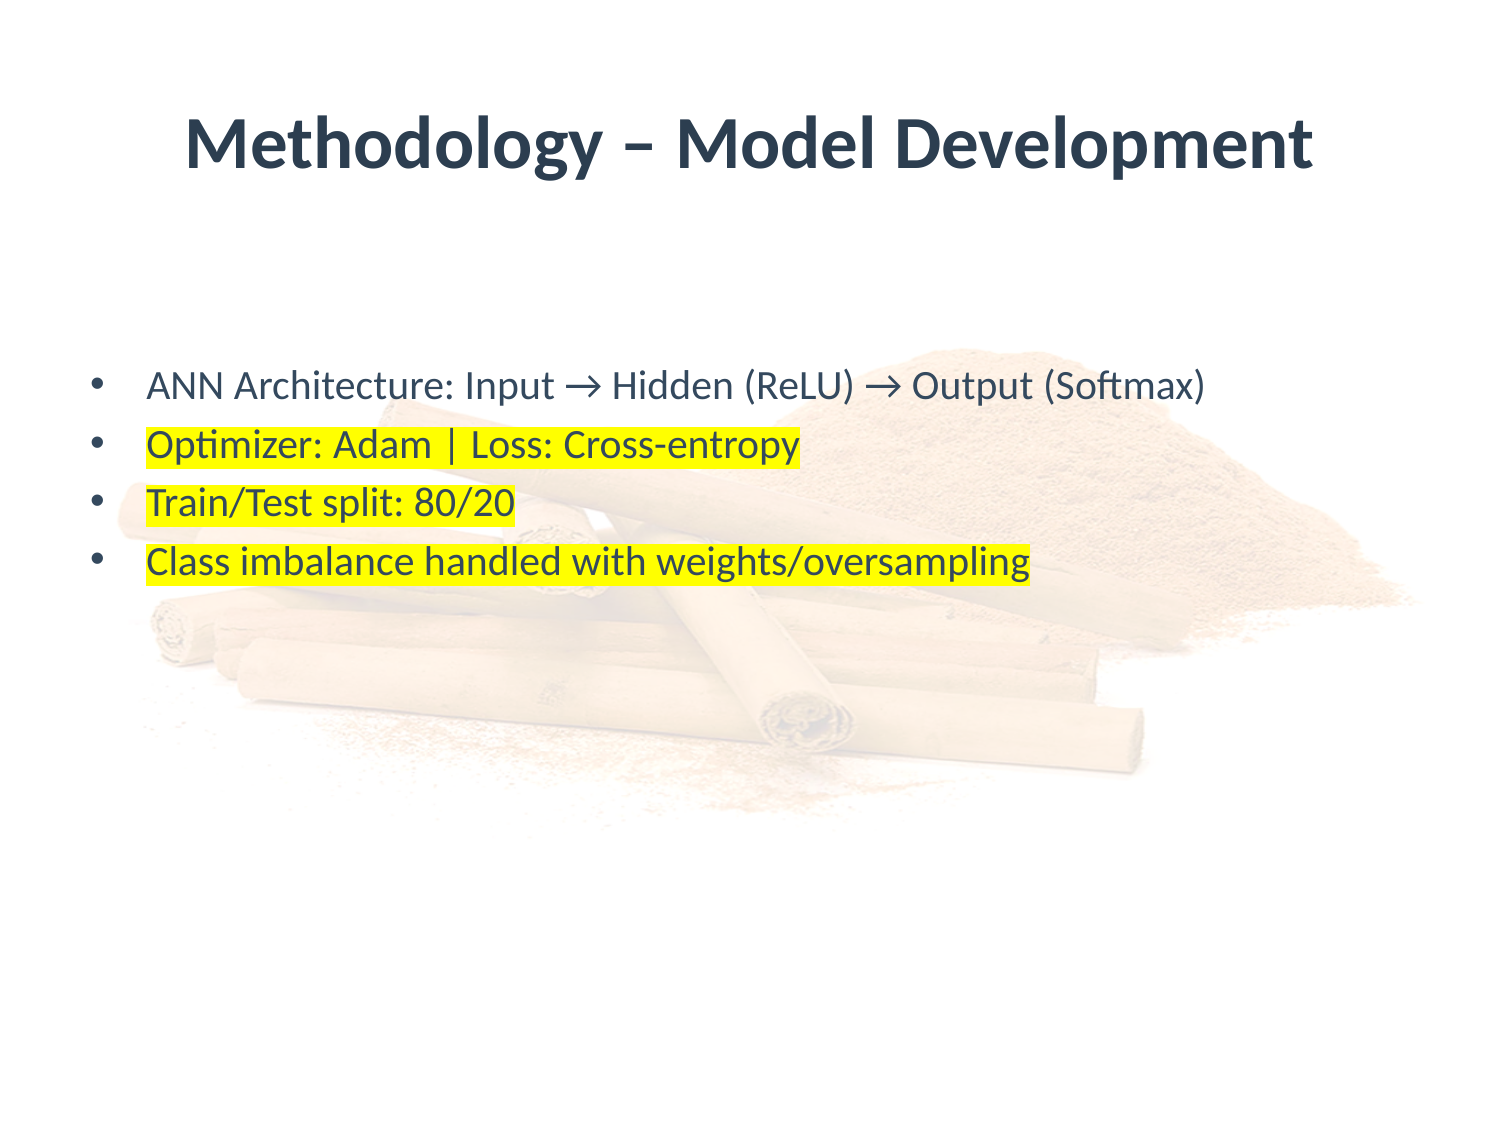

# Methodology – Model Development

ANN Architecture: Input → Hidden (ReLU) → Output (Softmax)
Optimizer: Adam | Loss: Cross-entropy
Train/Test split: 80/20
Class imbalance handled with weights/oversampling